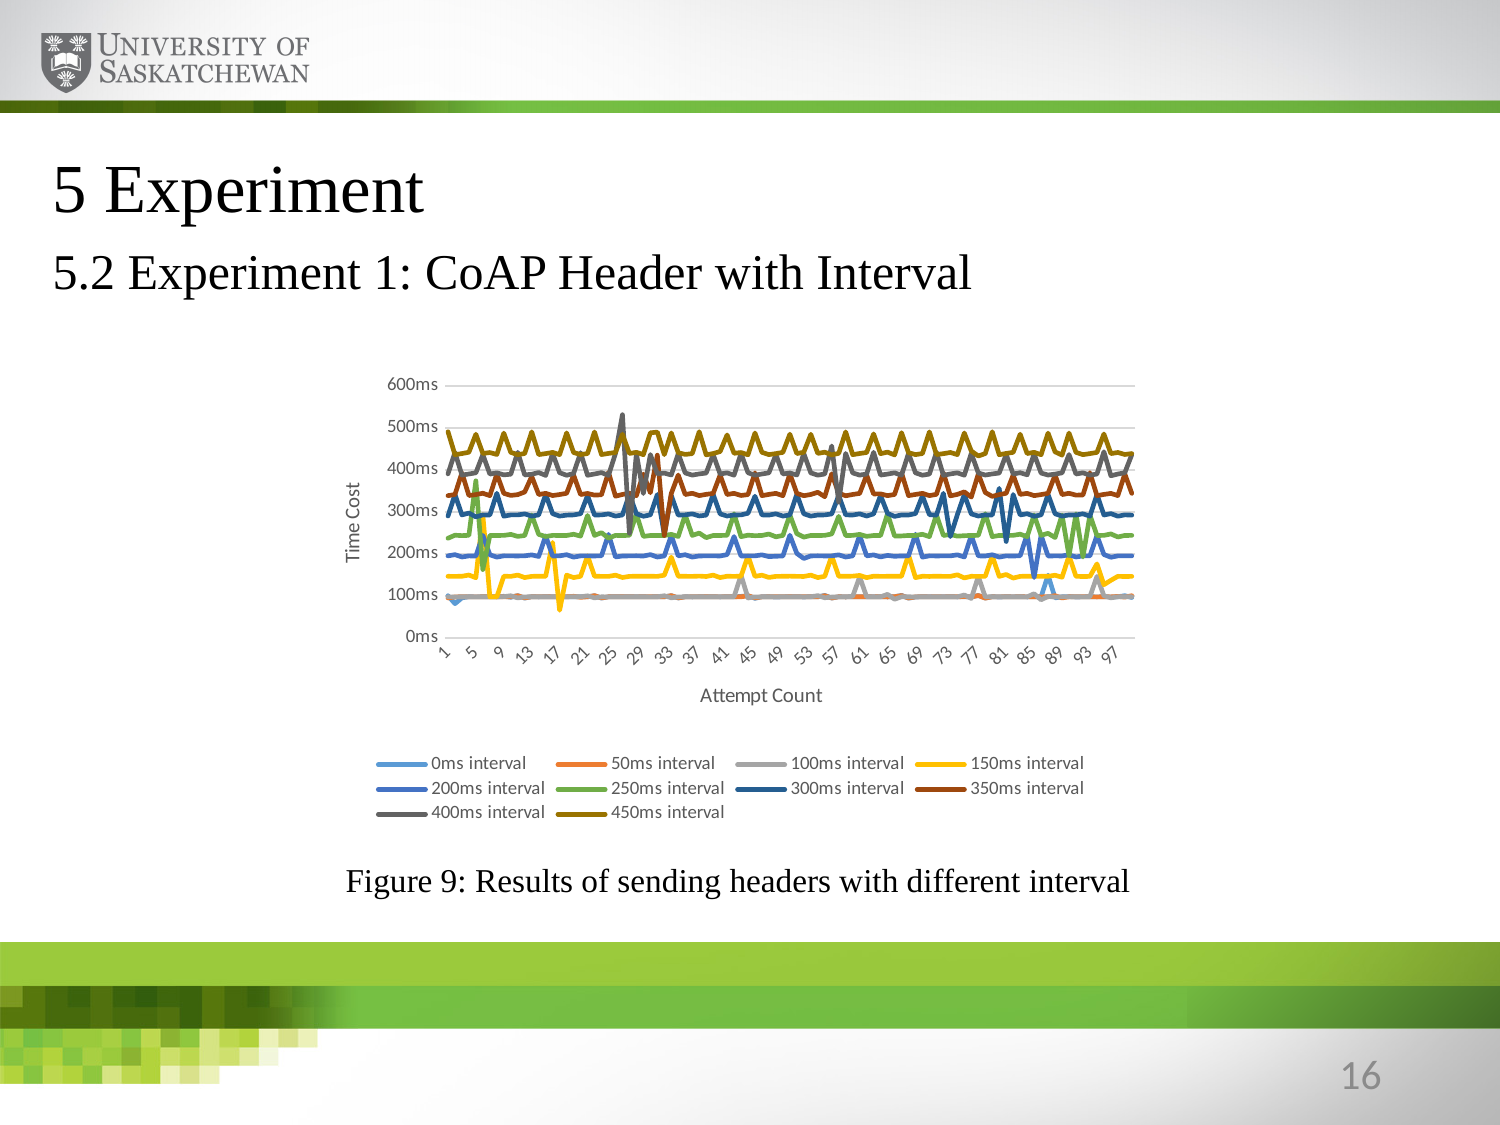

# 5 Experiment
5.2 Experiment 1: CoAP Header with Interval

### Chart:

| Category |  |  |  |  |  |  |  |  |  |  |
|---|---|---|---|---|---|---|---|---|---|---|
Figure 9: Results of sending headers with different interval

16